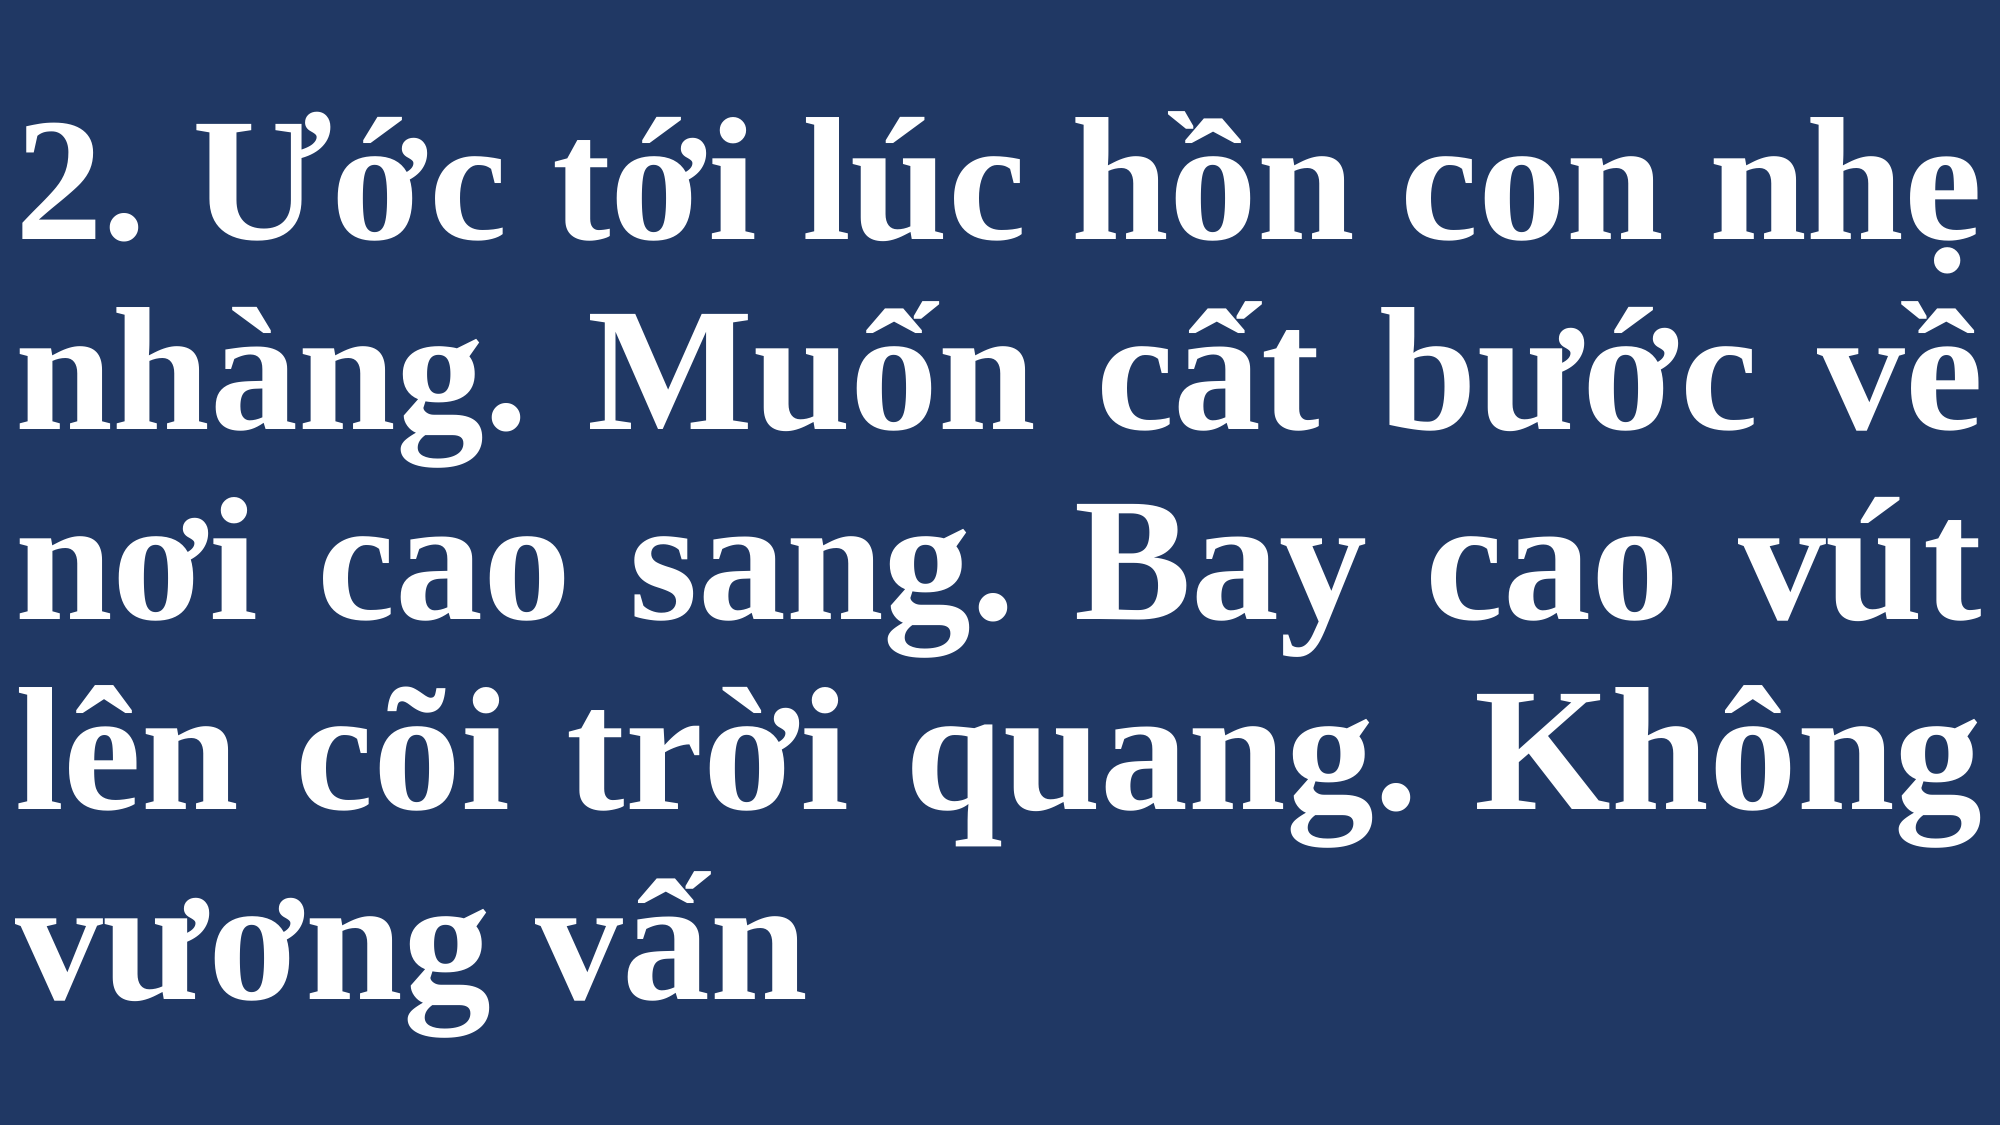

# 2. Ước tới lúc hồn con nhẹ nhàng. Muốn cất bước về nơi cao sang. Bay cao vút lên cõi trời quang. Không vương vấn